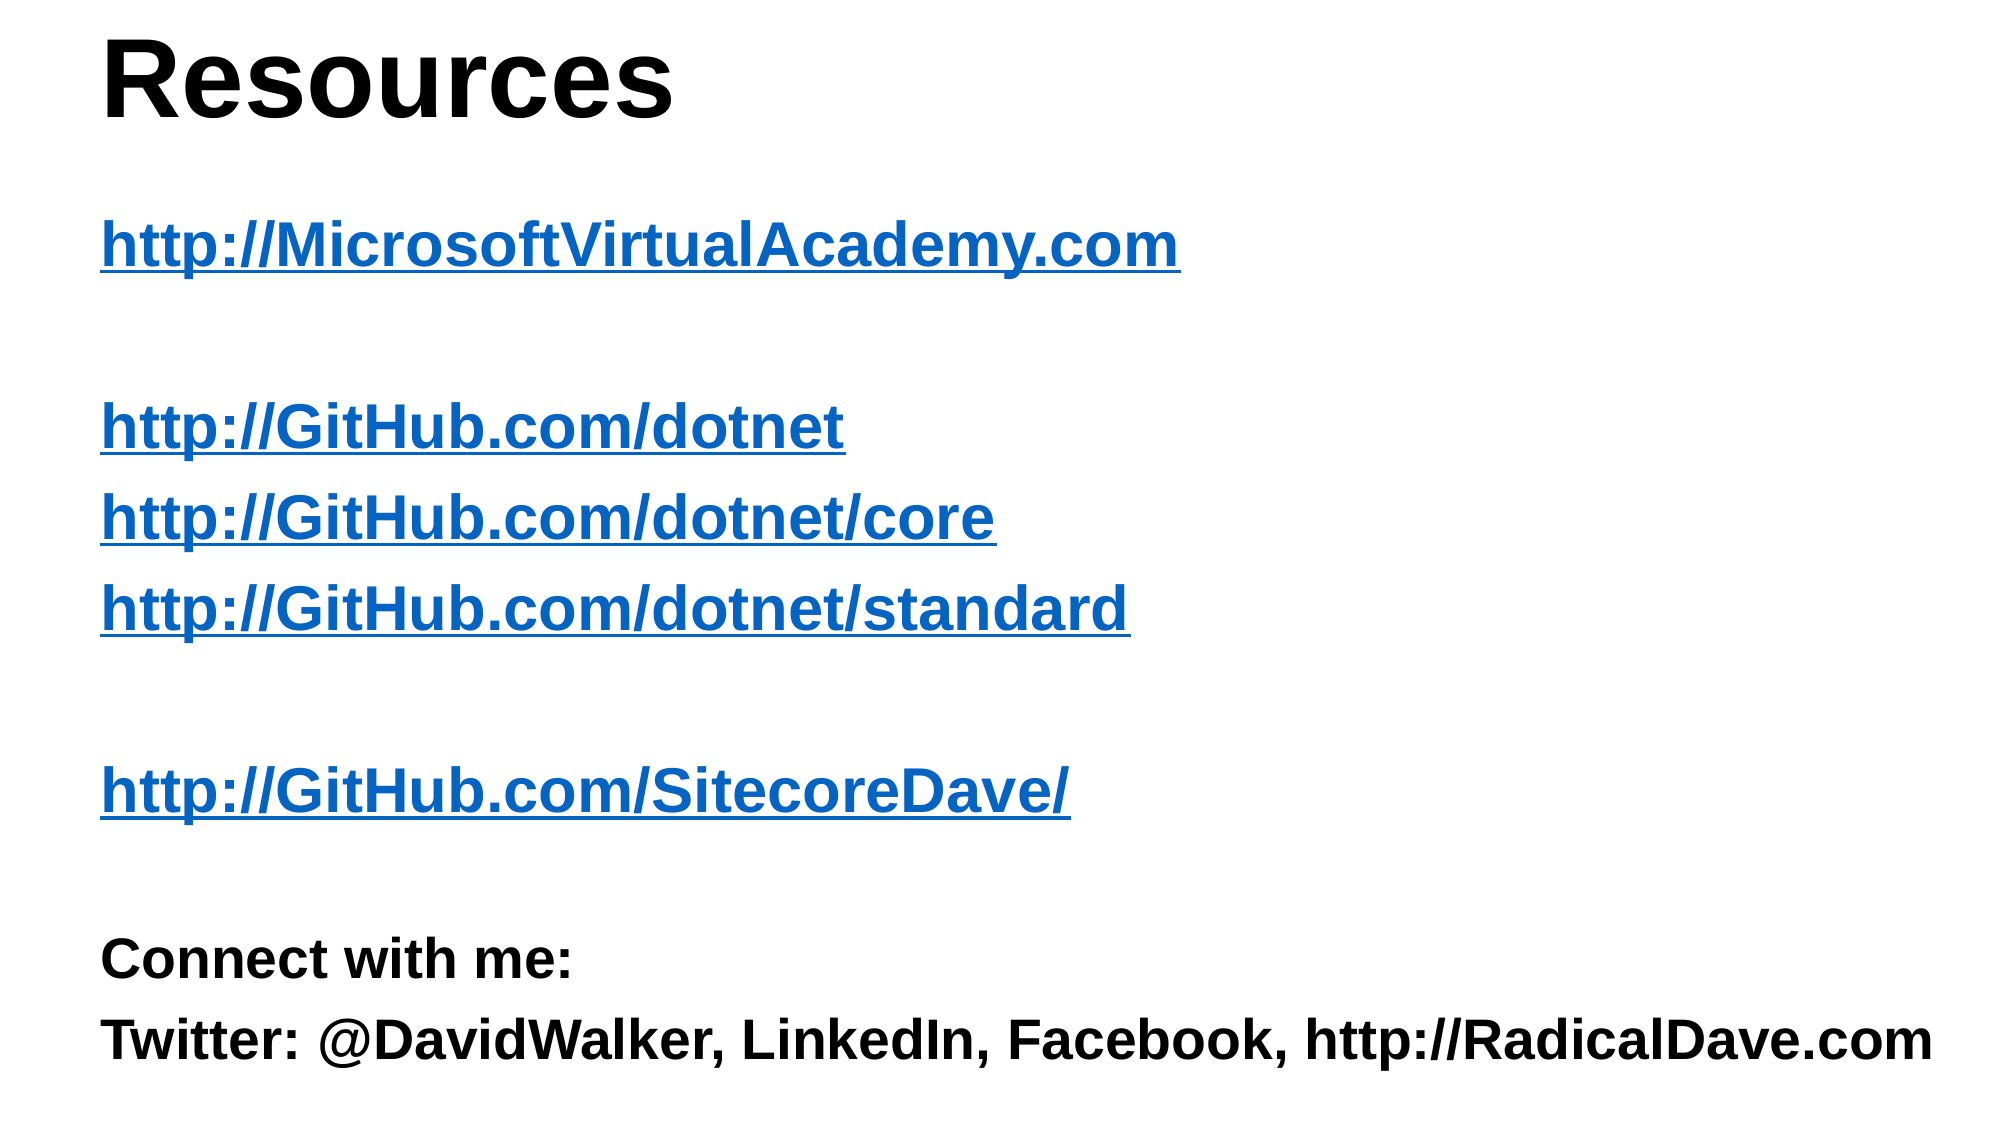

# Resources
http://MicrosoftVirtualAcademy.com

http://GitHub.com/dotnet
http://GitHub.com/dotnet/core
http://GitHub.com/dotnet/standard

http://GitHub.com/SitecoreDave/

Connect with me:
Twitter: @DavidWalker, LinkedIn, Facebook, http://RadicalDave.com